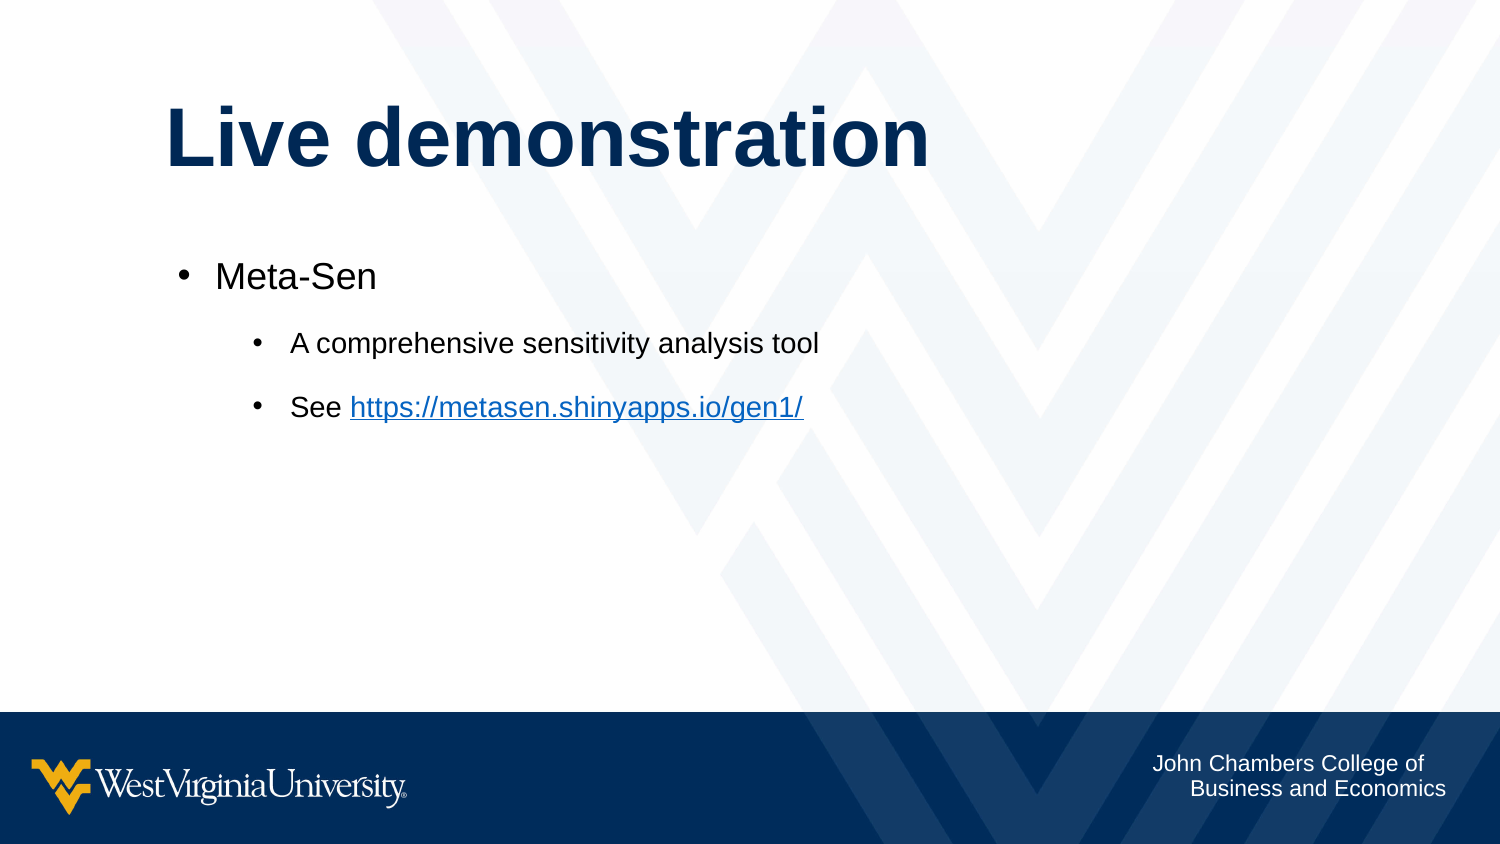

Live demonstration
Meta-Sen
A comprehensive sensitivity analysis tool
See https://metasen.shinyapps.io/gen1/
John Chambers College of Business and Economics